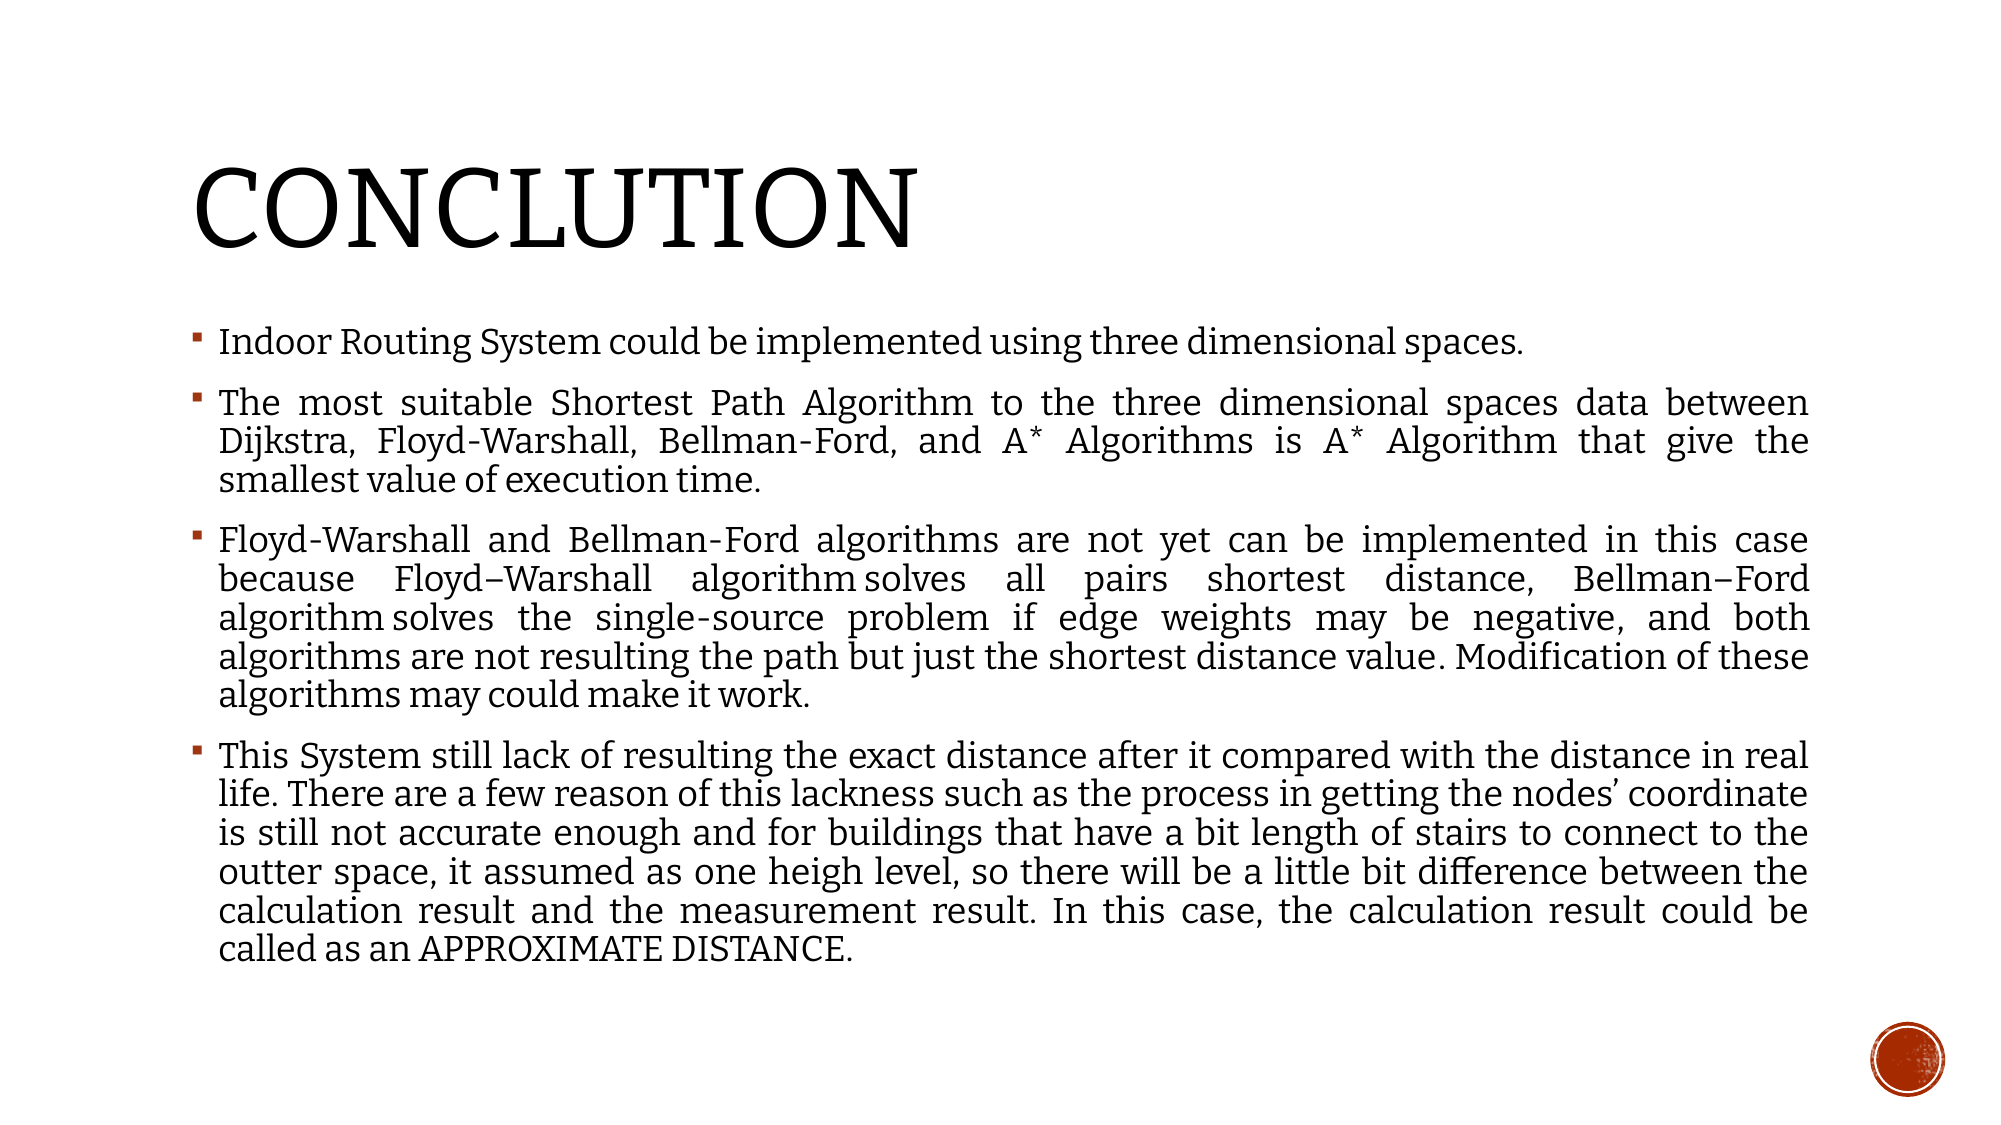

# conclution
Indoor Routing System could be implemented using three dimensional spaces.
The most suitable Shortest Path Algorithm to the three dimensional spaces data between Dijkstra, Floyd-Warshall, Bellman-Ford, and A* Algorithms is A* Algorithm that give the smallest value of execution time.
Floyd-Warshall and Bellman-Ford algorithms are not yet can be implemented in this case because Floyd–Warshall algorithm solves all pairs shortest distance, Bellman–Ford algorithm solves the single-source problem if edge weights may be negative, and both algorithms are not resulting the path but just the shortest distance value. Modification of these algorithms may could make it work.
This System still lack of resulting the exact distance after it compared with the distance in real life. There are a few reason of this lackness such as the process in getting the nodes’ coordinate is still not accurate enough and for buildings that have a bit length of stairs to connect to the outter space, it assumed as one heigh level, so there will be a little bit difference between the calculation result and the measurement result. In this case, the calculation result could be called as an APPROXIMATE DISTANCE.